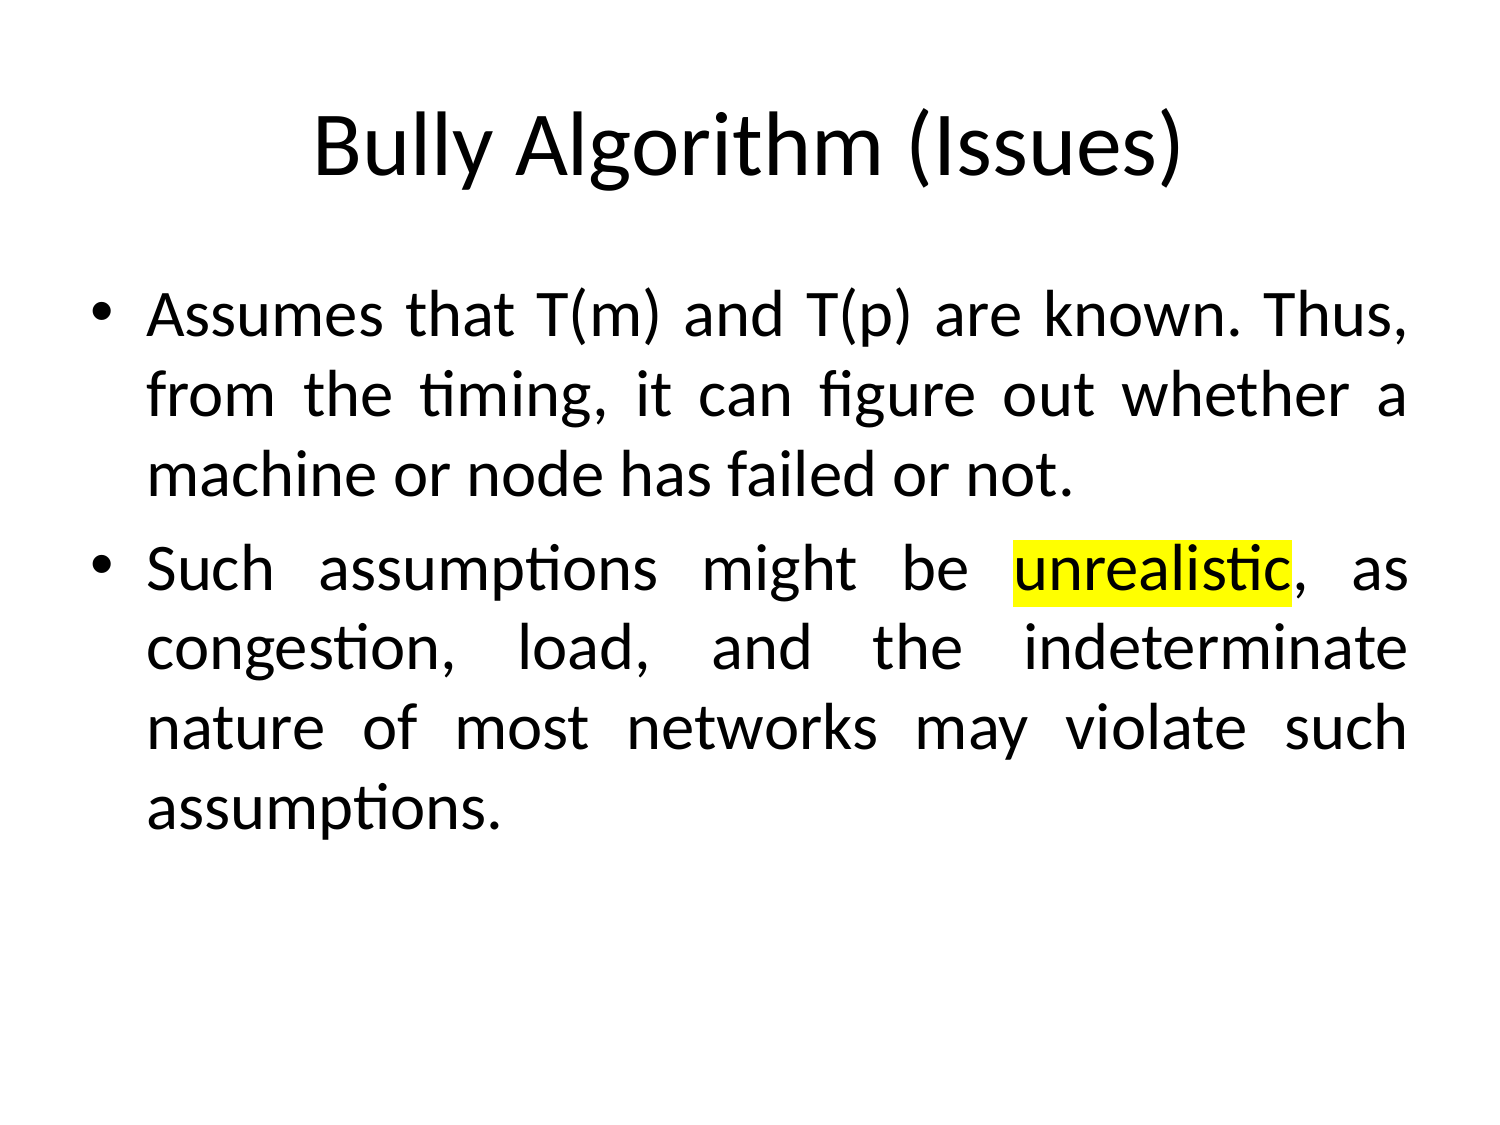

# Bully Algorithm (Issues)
Assumes that T(m) and T(p) are known. Thus, from the timing, it can figure out whether a machine or node has failed or not.
Such assumptions might be unrealistic, as congestion, load, and the indeterminate nature of most networks may violate such assumptions.